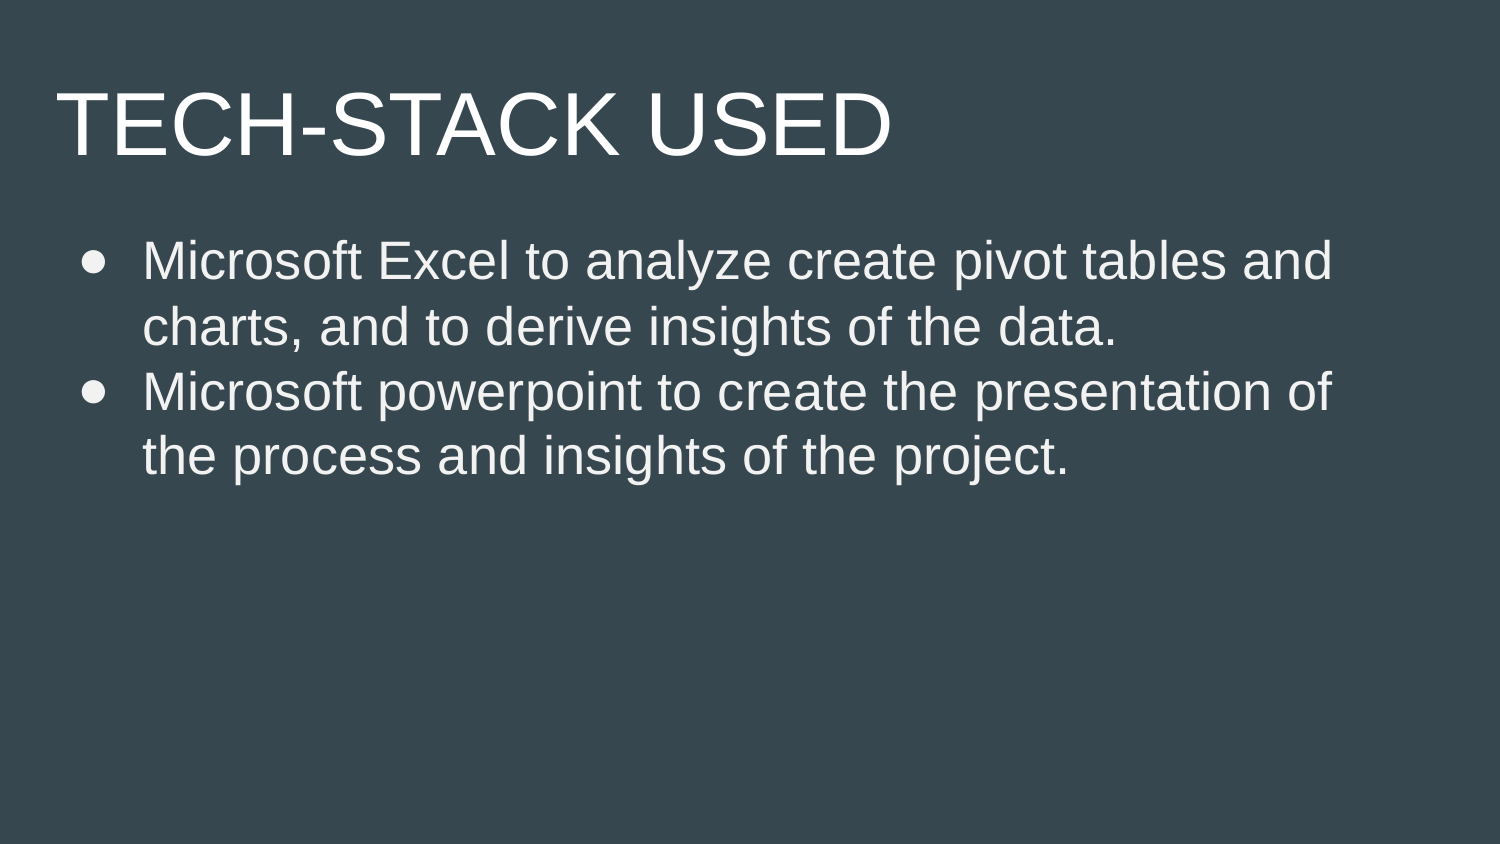

TECH-STACK USED
Microsoft Excel to analyze create pivot tables and charts, and to derive insights of the data.
Microsoft powerpoint to create the presentation of the process and insights of the project.